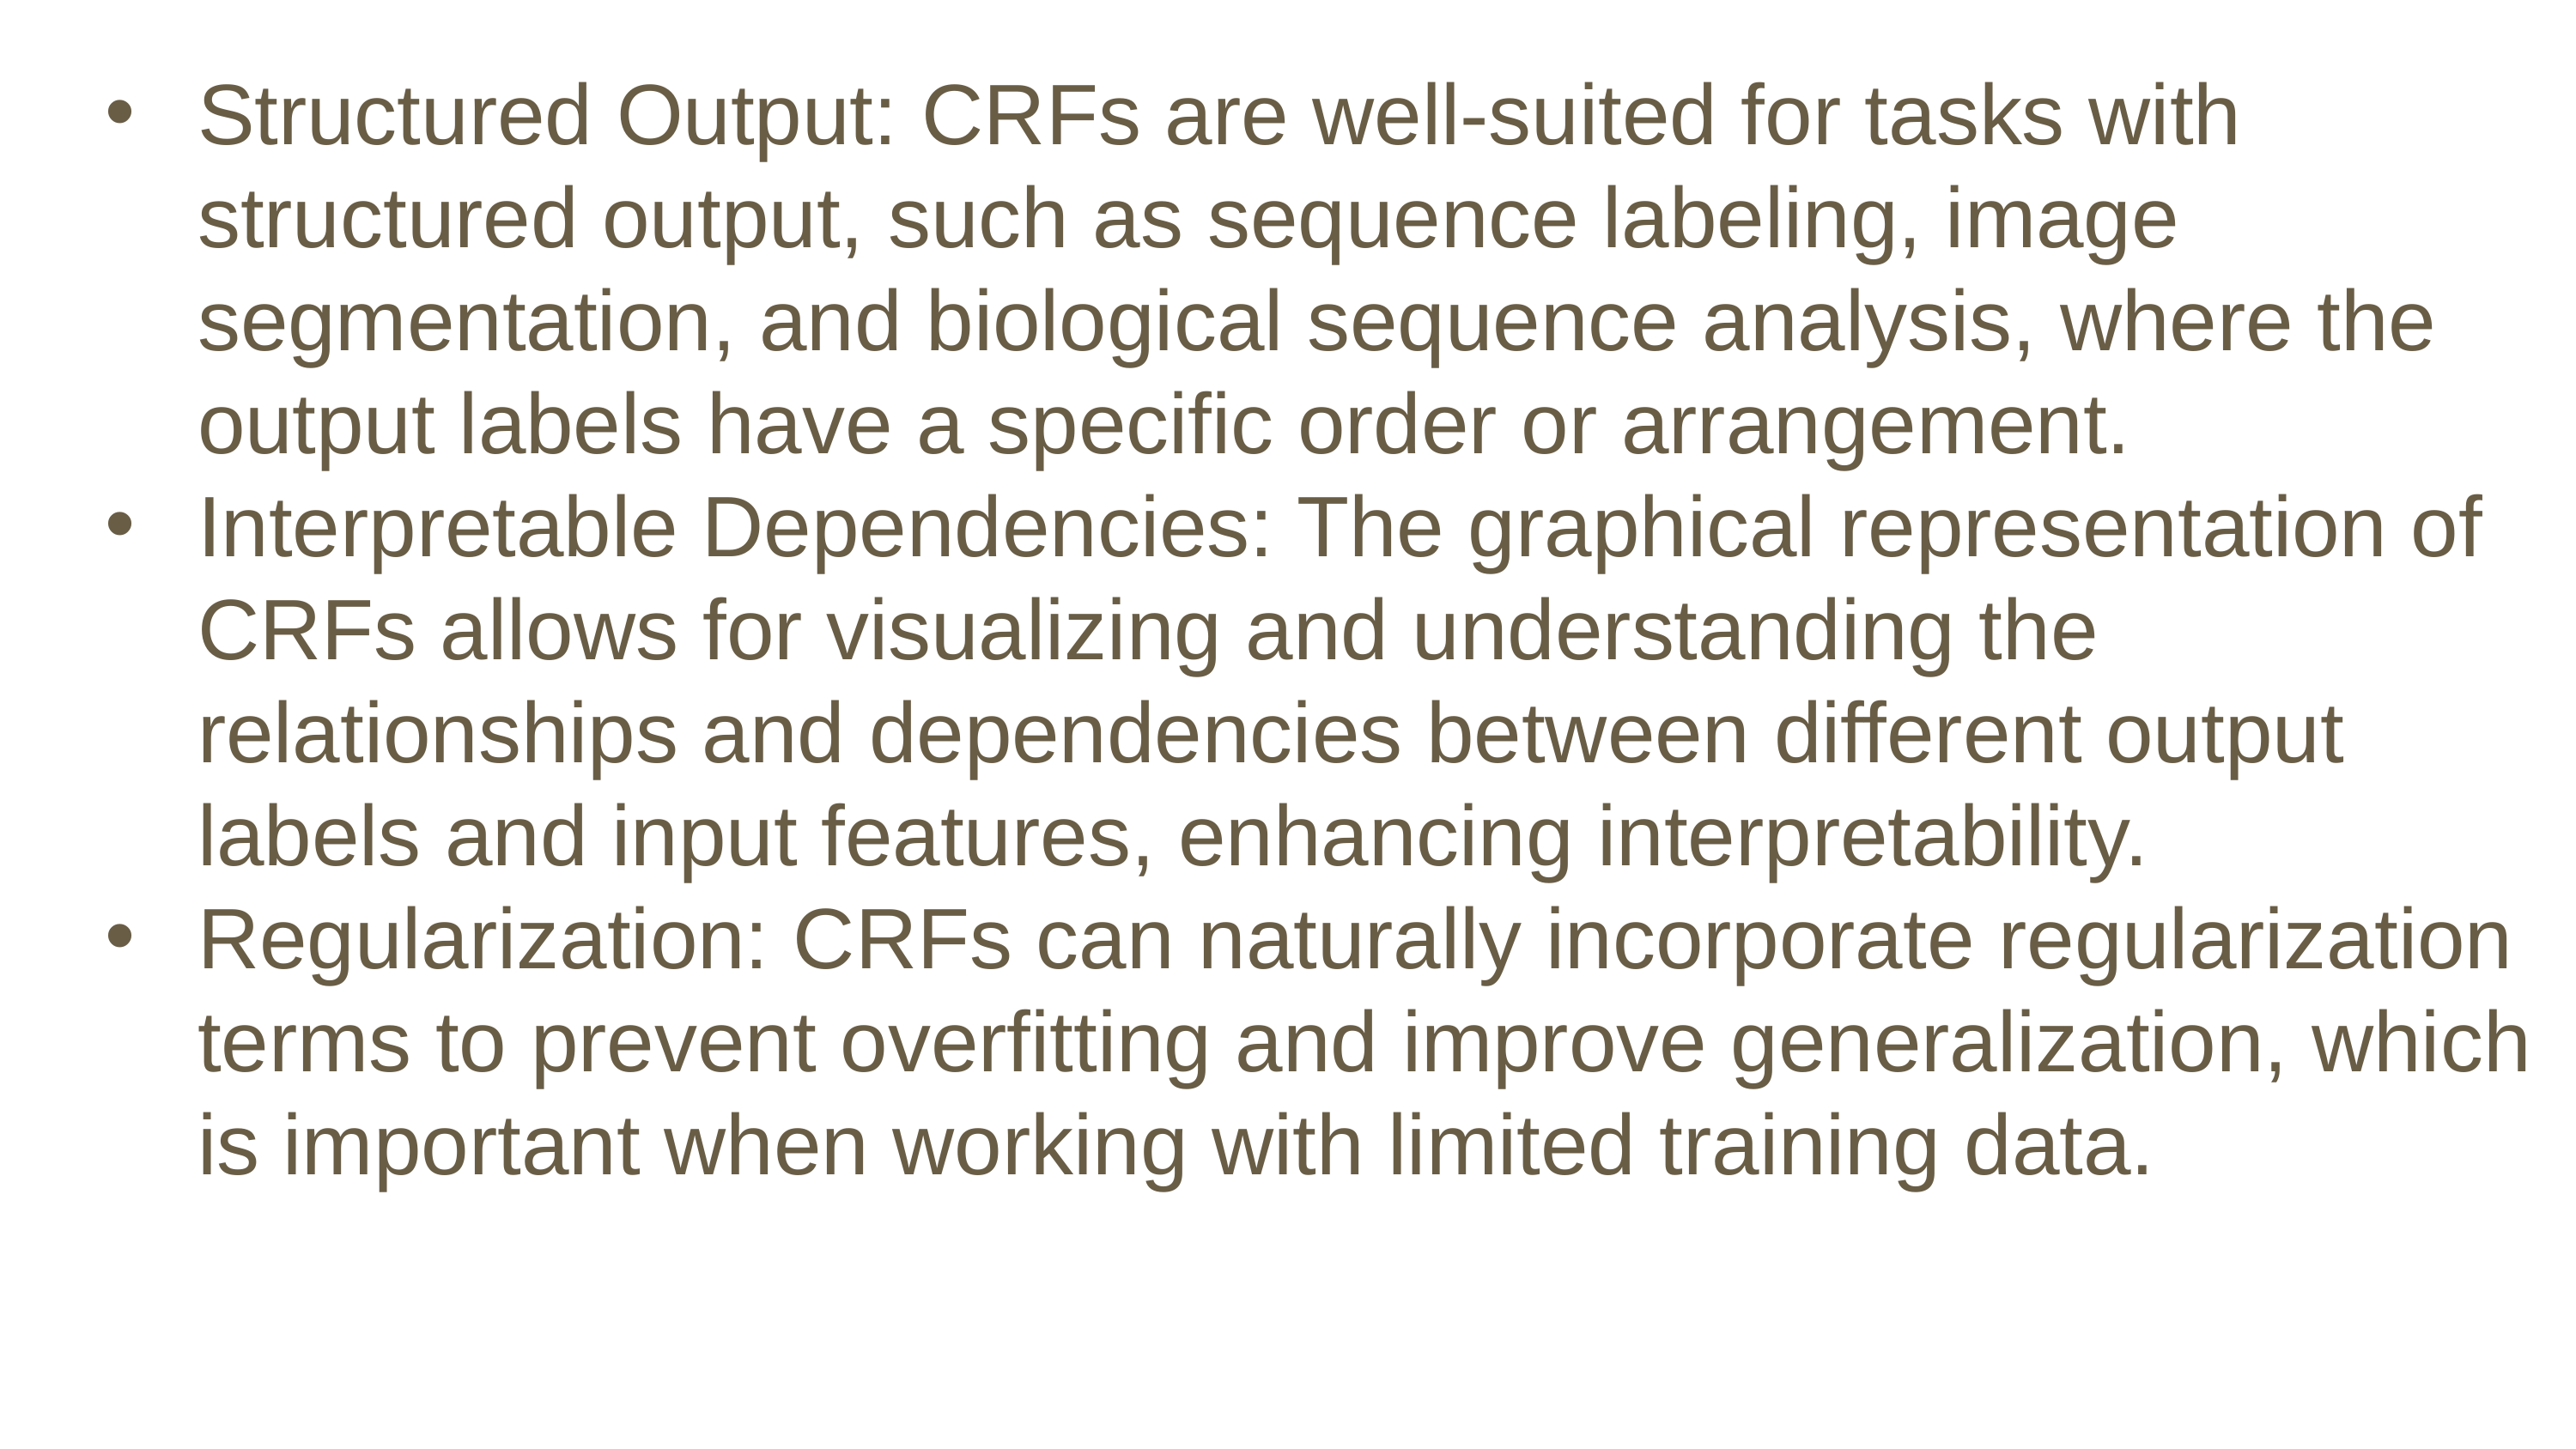

Structured Output: CRFs are well-suited for tasks with structured output, such as sequence labeling, image segmentation, and biological sequence analysis, where the output labels have a specific order or arrangement.
Interpretable Dependencies: The graphical representation of CRFs allows for visualizing and understanding the relationships and dependencies between different output labels and input features, enhancing interpretability.
Regularization: CRFs can naturally incorporate regularization terms to prevent overfitting and improve generalization, which is important when working with limited training data.